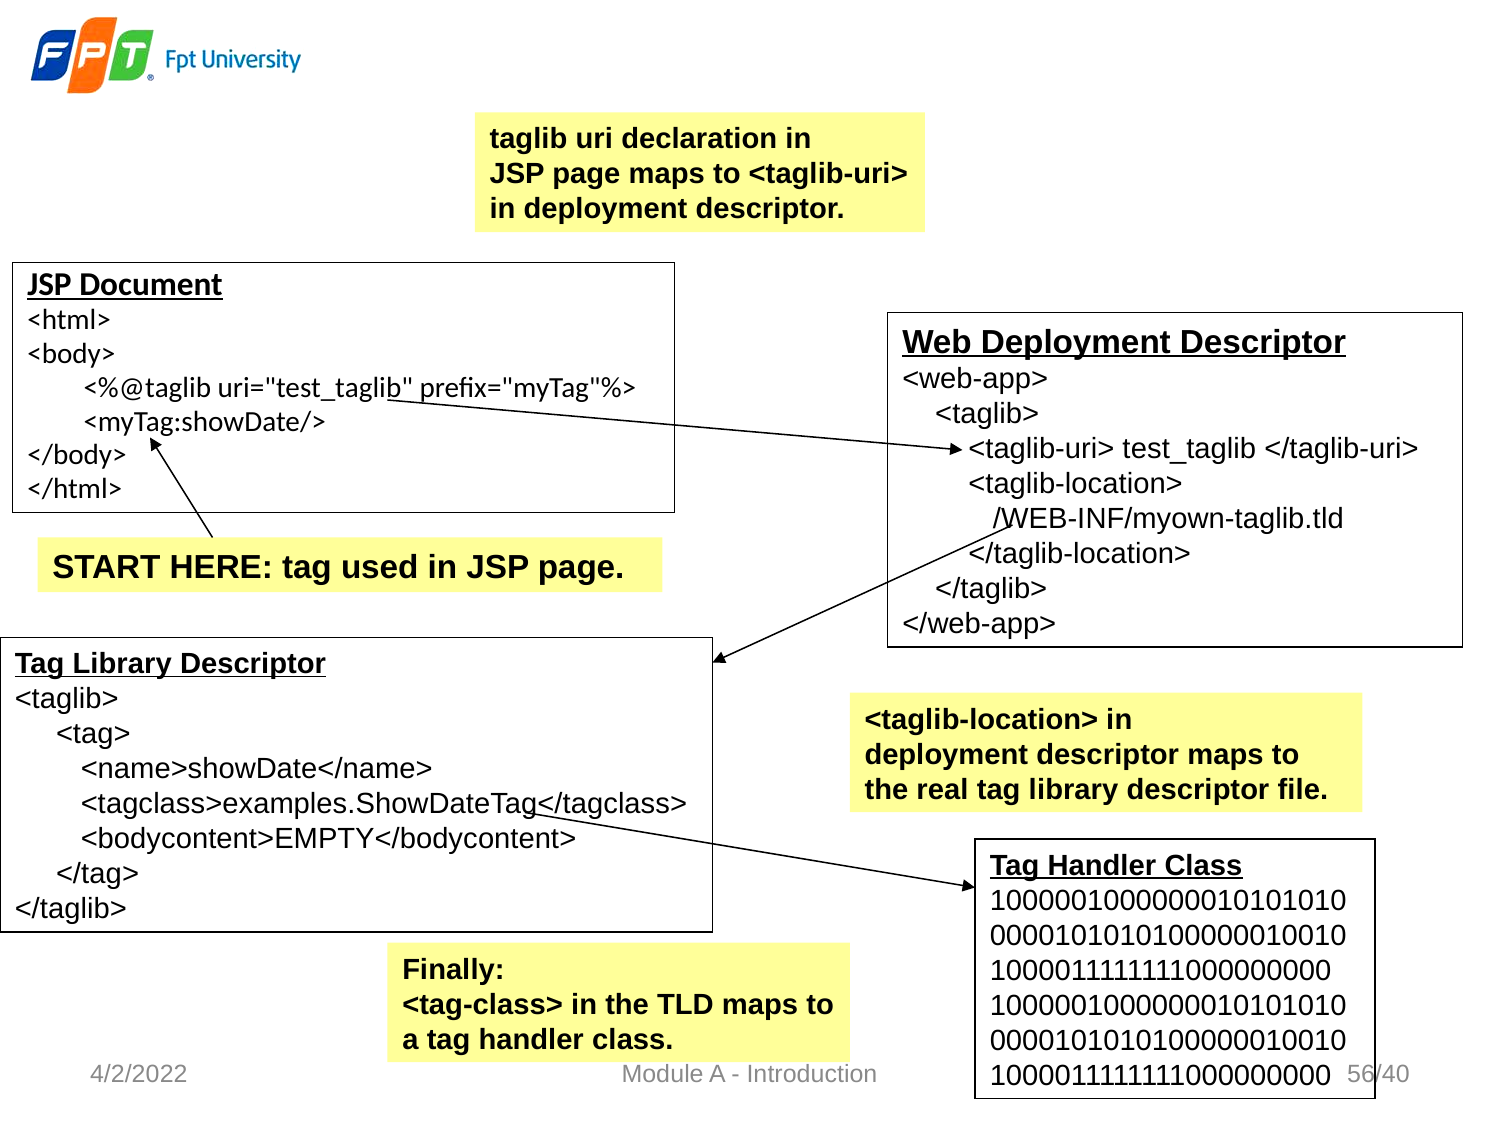

taglib uri declaration in
JSP page maps to <taglib-uri> in deployment descriptor.
JSP Document
<html>
<body>
	<%@taglib uri="test_taglib" prefix="myTag"%>
	<myTag:showDate/>
</body>
</html>
Web Deployment Descriptor
<web-app>
    <taglib>
        <taglib-uri> test_taglib </taglib-uri>
        <taglib-location>
           /WEB-INF/myown-taglib.tld
        </taglib-location>
    </taglib>
</web-app>

START HERE: tag used in JSP page.
Tag Library Descriptor
<taglib>
     <tag>
        <name>showDate</name>
        <tagclass>examples.ShowDateTag</tagclass>
        <bodycontent>EMPTY</bodycontent>
     </tag>
</taglib>
<taglib-location> in
deployment descriptor maps to
the real tag library descriptor file.

Tag Handler Class
1000001000000010101010
0000101010100000010010
1000011111111000000000
1000001000000010101010
0000101010100000010010
1000011111111000000000
Finally:
<tag-class> in the TLD maps to a tag handler class.
4/2/2022
Module A - Introduction
56/40